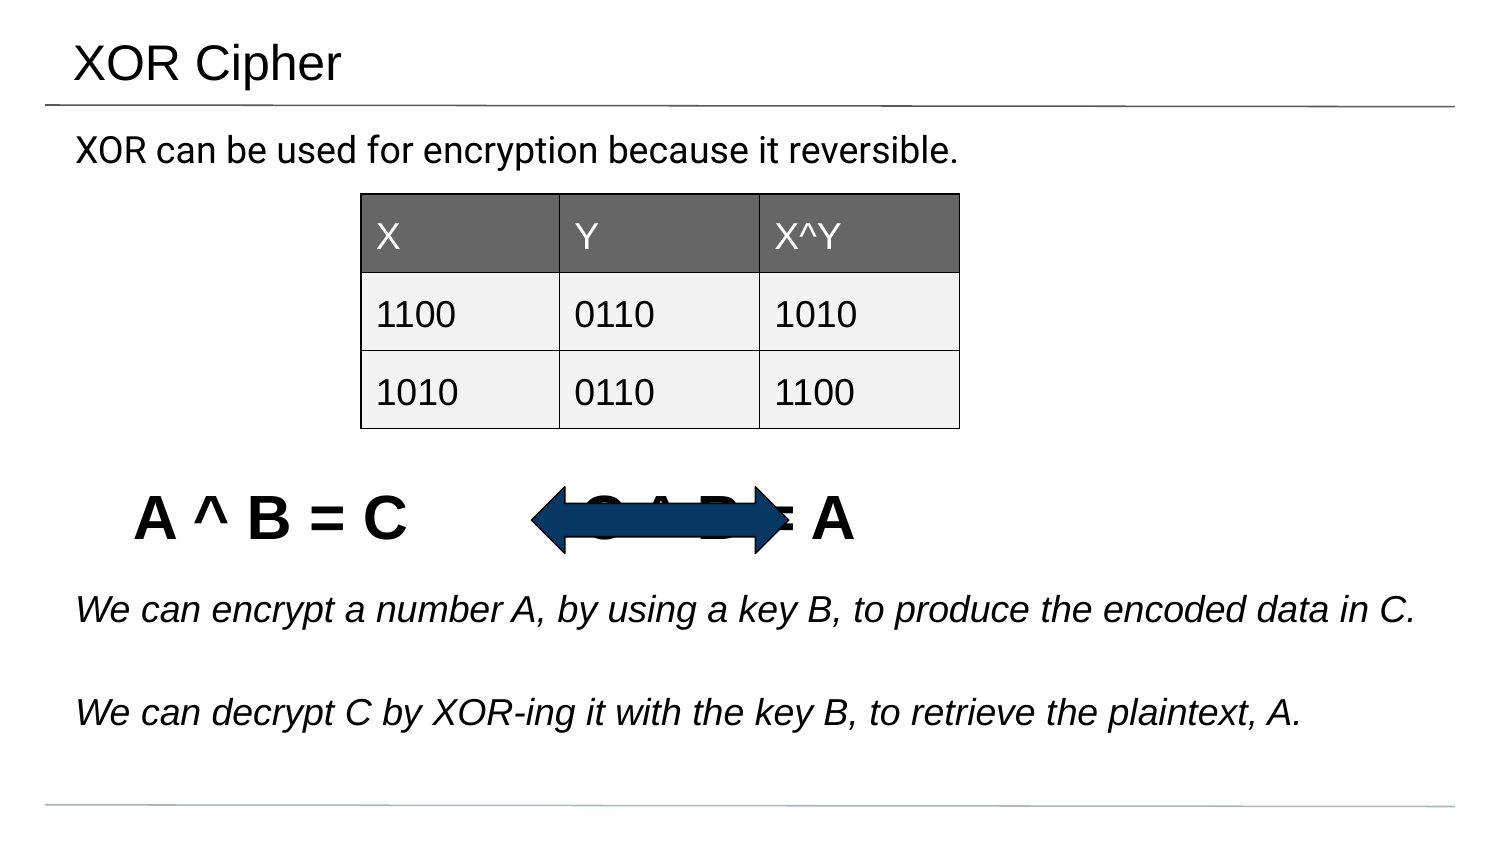

# XOR Cipher
XOR can be used for encryption because it reversible.
| X | Y | X^Y |
| --- | --- | --- |
| 1100 | 0110 | 1010 |
| 1010 | 0110 | 1100 |
A ^ B = C          C ^ B = A

We can encrypt a number A, by using a key B, to produce the encoded data in C.

We can decrypt C by XOR-ing it with the key B, to retrieve the plaintext, A.